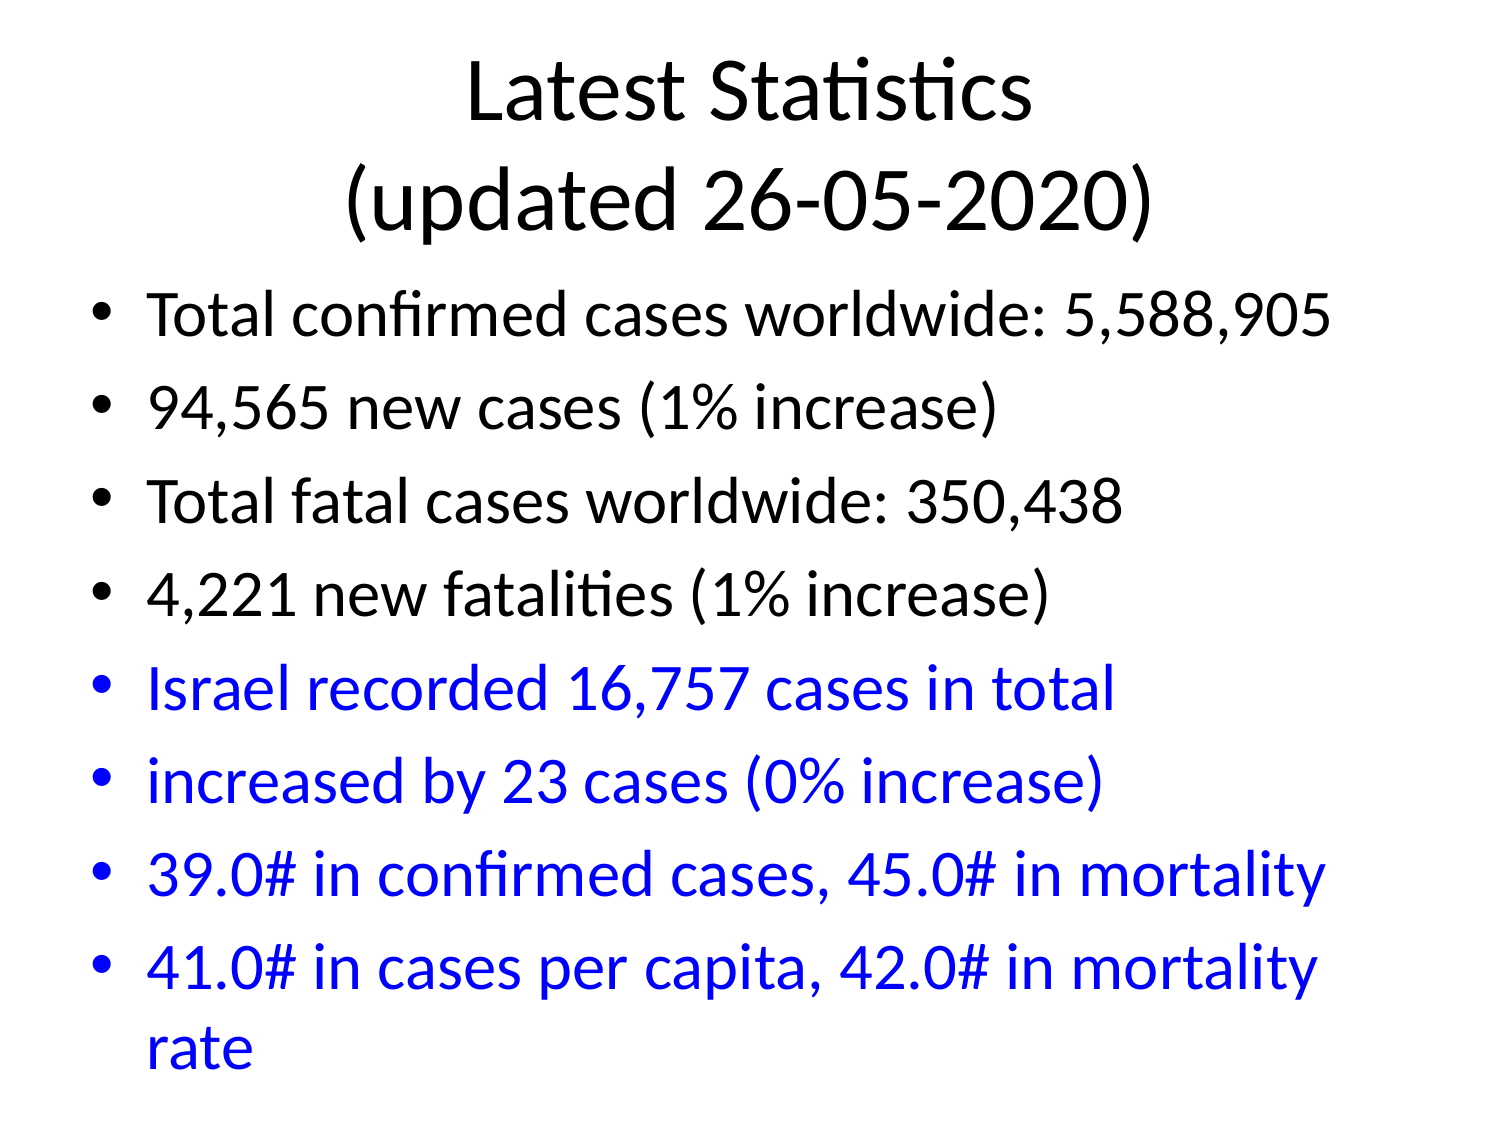

# Latest Statistics
(updated 26-05-2020)
Total confirmed cases worldwide: 5,588,905
94,565 new cases (1% increase)
Total fatal cases worldwide: 350,438
4,221 new fatalities (1% increase)
Israel recorded 16,757 cases in total
increased by 23 cases (0% increase)
39.0# in confirmed cases, 45.0# in mortality
41.0# in cases per capita, 42.0# in mortality rate